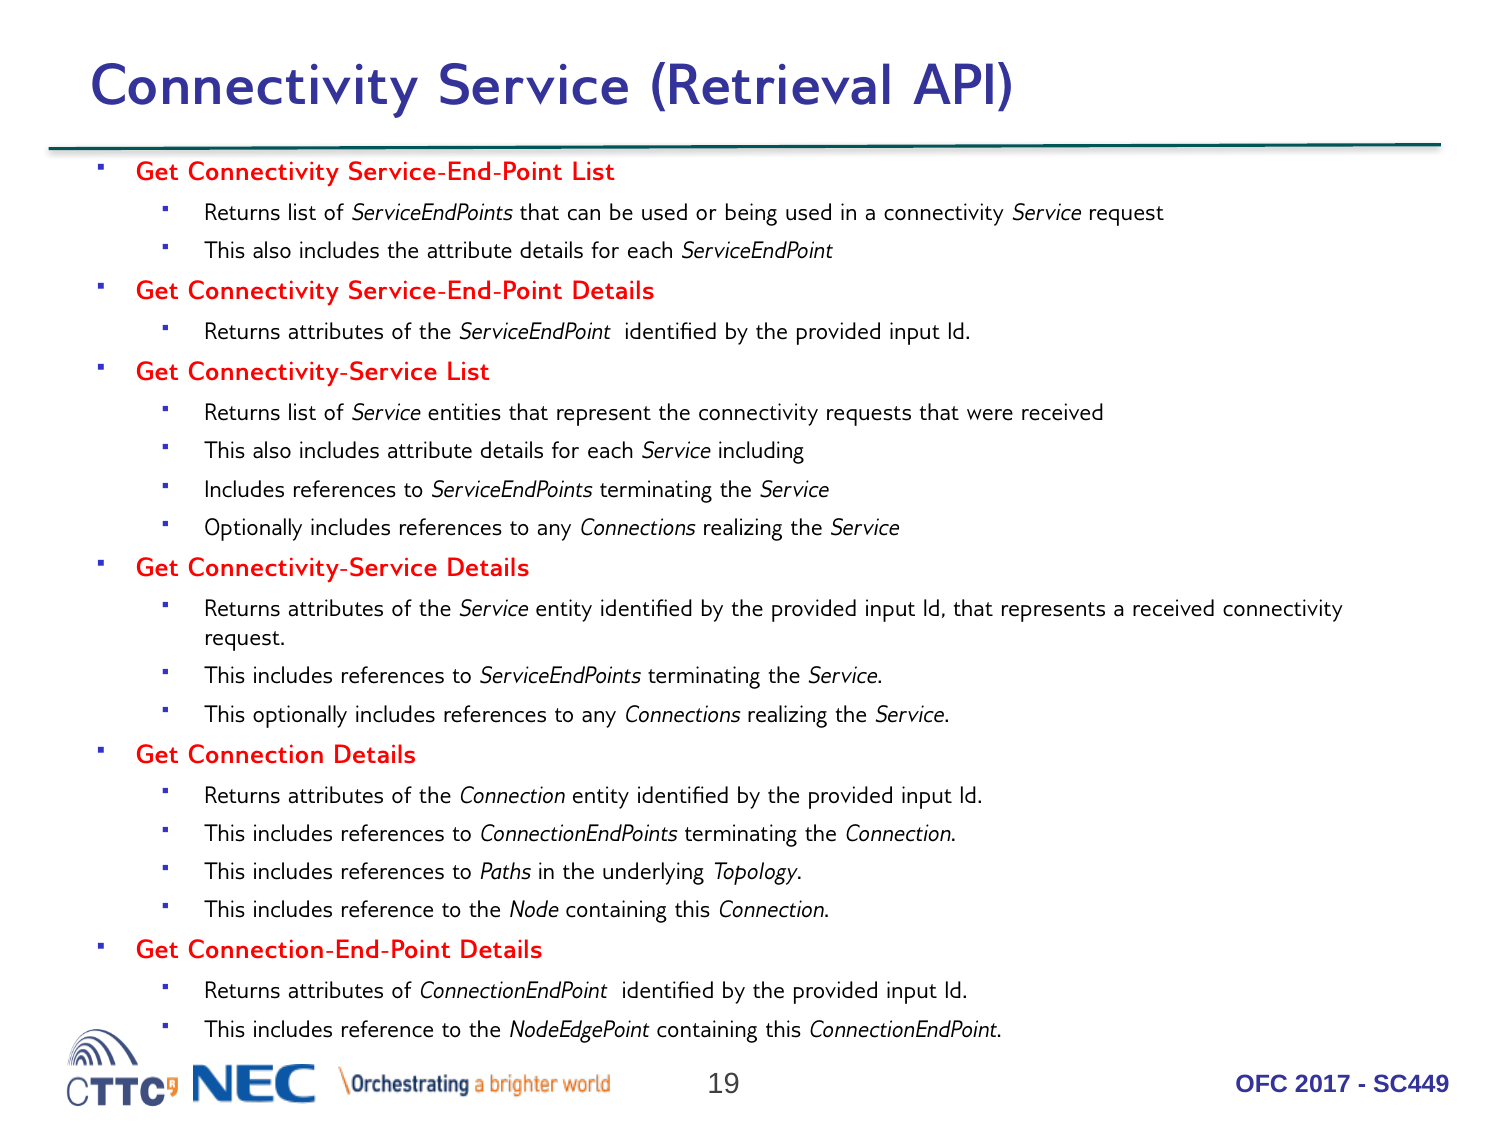

# Connectivity Service (Retrieval API)
Get Connectivity Service-End-Point List
Returns list of ServiceEndPoints that can be used or being used in a connectivity Service request
This also includes the attribute details for each ServiceEndPoint
Get Connectivity Service-End-Point Details
Returns attributes of the ServiceEndPoint  identified by the provided input Id.
Get Connectivity-Service List
Returns list of Service entities that represent the connectivity requests that were received
This also includes attribute details for each Service including
Includes references to ServiceEndPoints terminating the Service
Optionally includes references to any Connections realizing the Service
Get Connectivity-Service Details
Returns attributes of the Service entity identified by the provided input Id, that represents a received connectivity request.
This includes references to ServiceEndPoints terminating the Service.
This optionally includes references to any Connections realizing the Service.
Get Connection Details
Returns attributes of the Connection entity identified by the provided input Id.
This includes references to ConnectionEndPoints terminating the Connection.
This includes references to Paths in the underlying Topology.
This includes reference to the Node containing this Connection.
Get Connection-End-Point Details
Returns attributes of ConnectionEndPoint  identified by the provided input Id.
This includes reference to the NodeEdgePoint containing this ConnectionEndPoint.
19
OFC 2017 - SC449